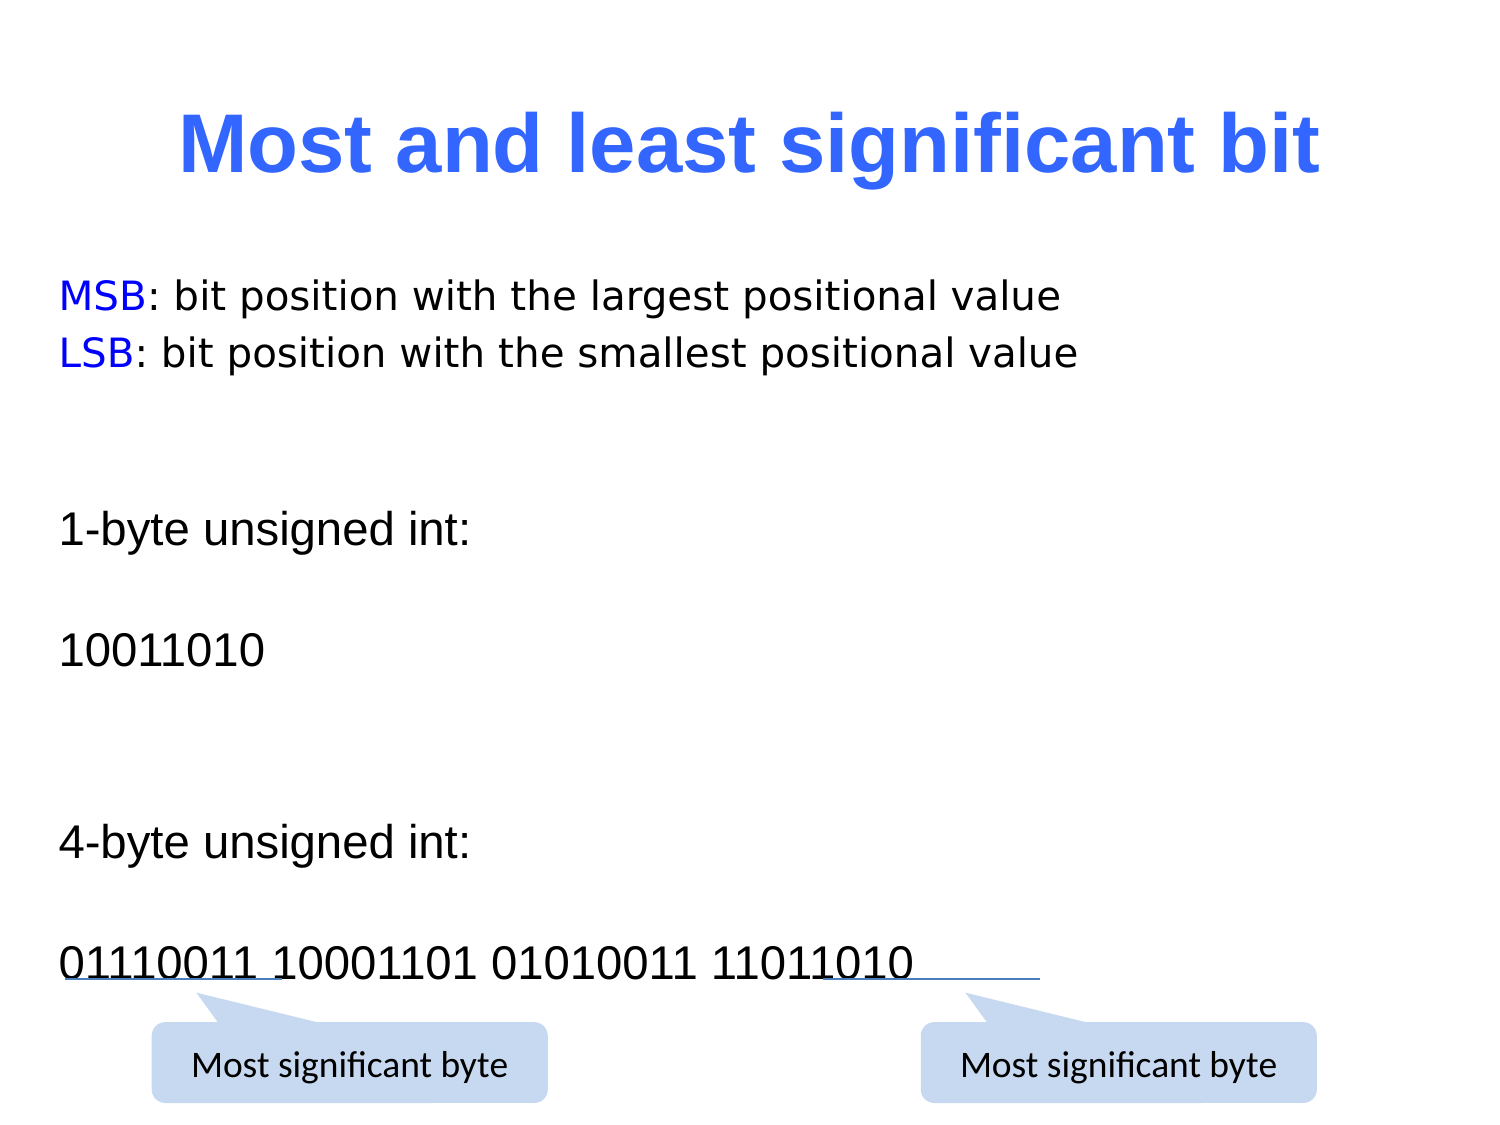

# Most and least significant bit
MSB: bit position with the largest positional value
LSB: bit position with the smallest positional value

1-byte unsigned int:

10011010

4-byte unsigned int:

01110011 10001101 01010011 11011010

Most significant byte
Most significant byte